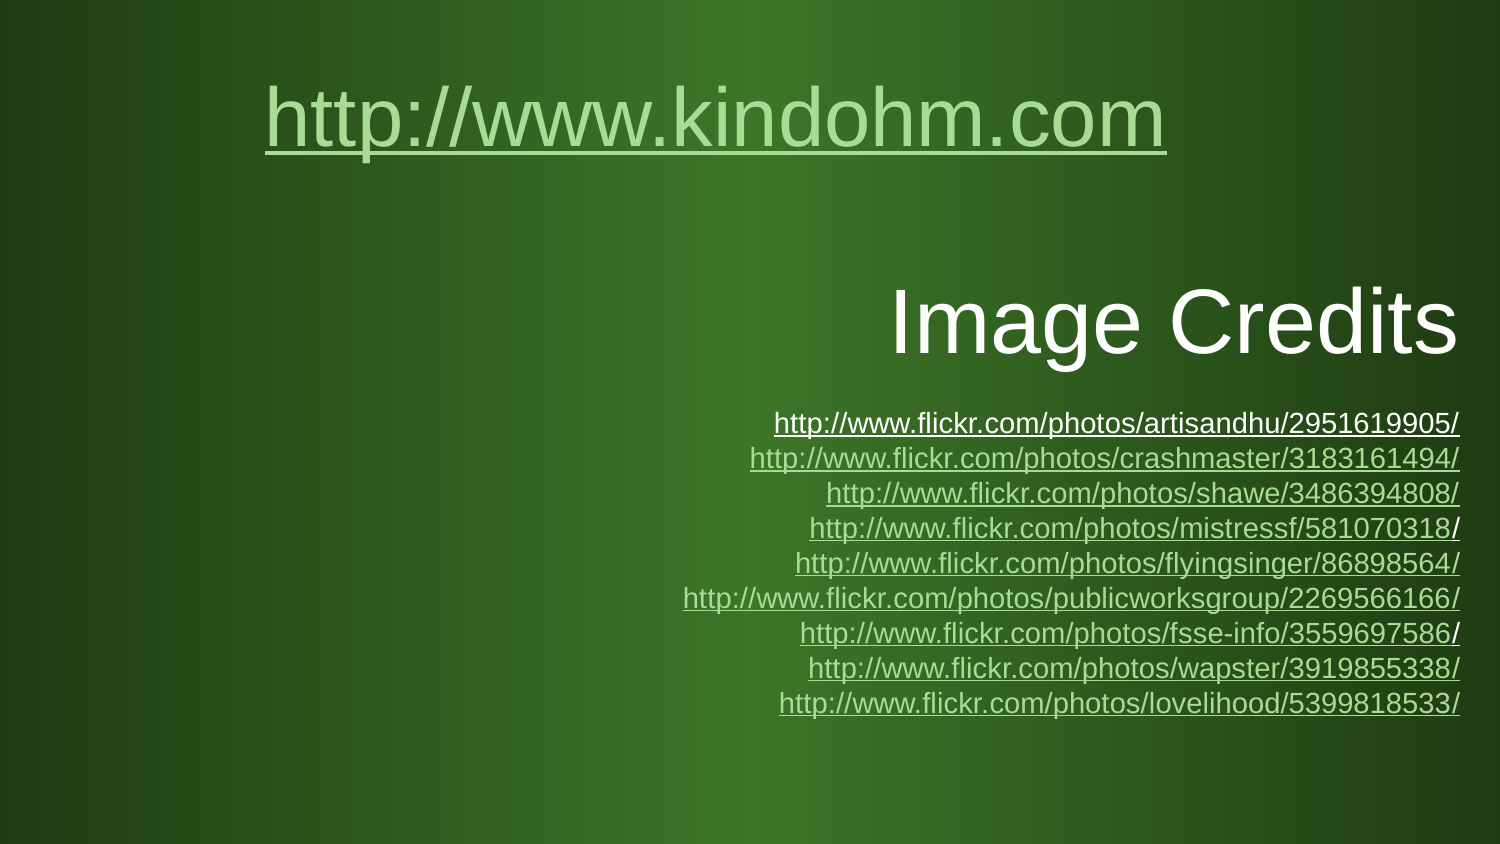

http://www.kindohm.com
# Image Credits
http://www.flickr.com/photos/artisandhu/2951619905/
http://www.flickr.com/photos/crashmaster/3183161494/
http://www.flickr.com/photos/shawe/3486394808/
http://www.flickr.com/photos/mistressf/581070318/
http://www.flickr.com/photos/flyingsinger/86898564/
http://www.flickr.com/photos/publicworksgroup/2269566166/
http://www.flickr.com/photos/fsse-info/3559697586/
http://www.flickr.com/photos/wapster/3919855338/
http://www.flickr.com/photos/lovelihood/5399818533/